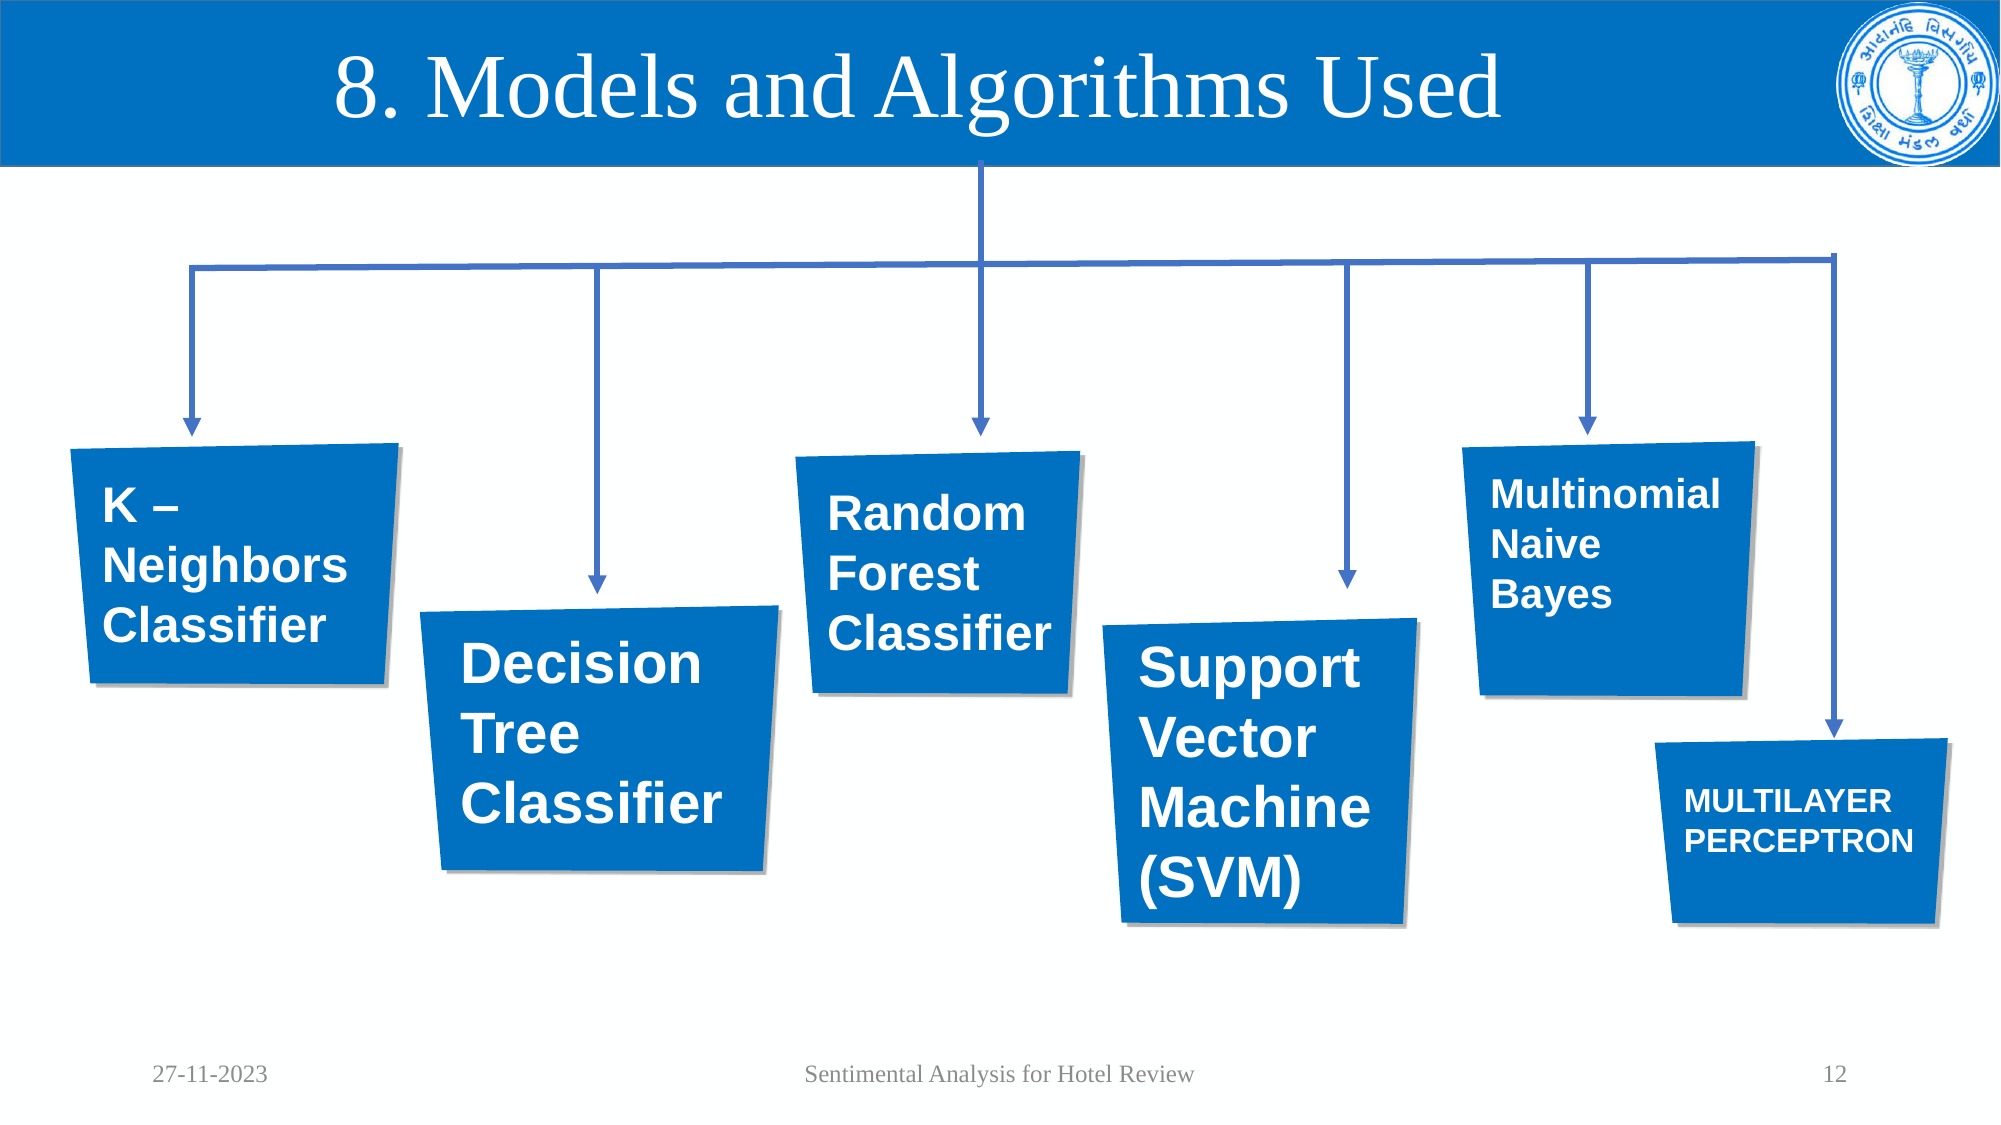

# 8. Models and Algorithms Used

Multinomial
Naive
Bayes
K – Neighbors
Classifier
Random Forest
Classifier

Decision Tree Classifier
Support Vector Machine
(SVM)

MULTILAYER PERCEPTRON

27-11-2023
Sentimental Analysis for Hotel Review
12